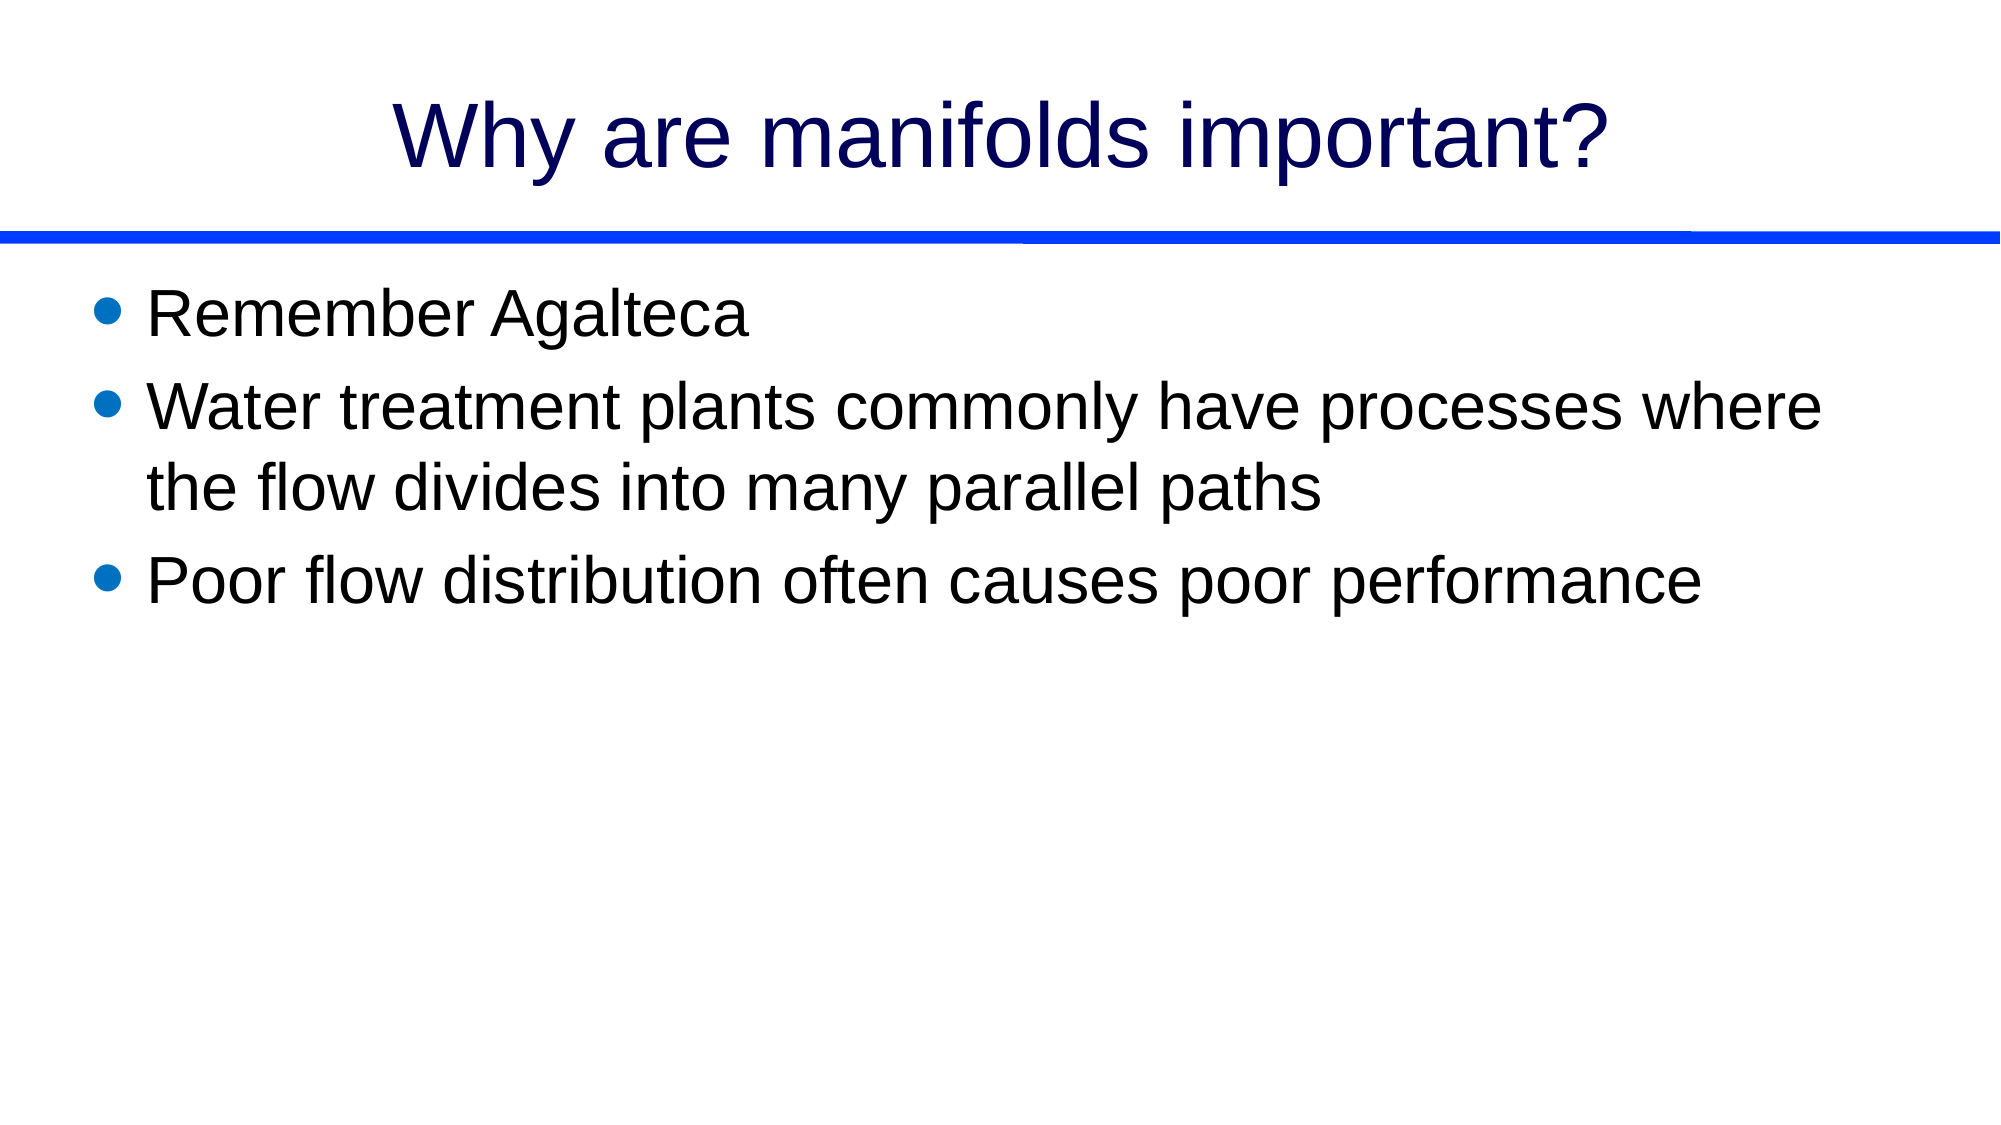

# Why are manifolds important?
Remember Agalteca
Water treatment plants commonly have processes where the flow divides into many parallel paths
Poor flow distribution often causes poor performance